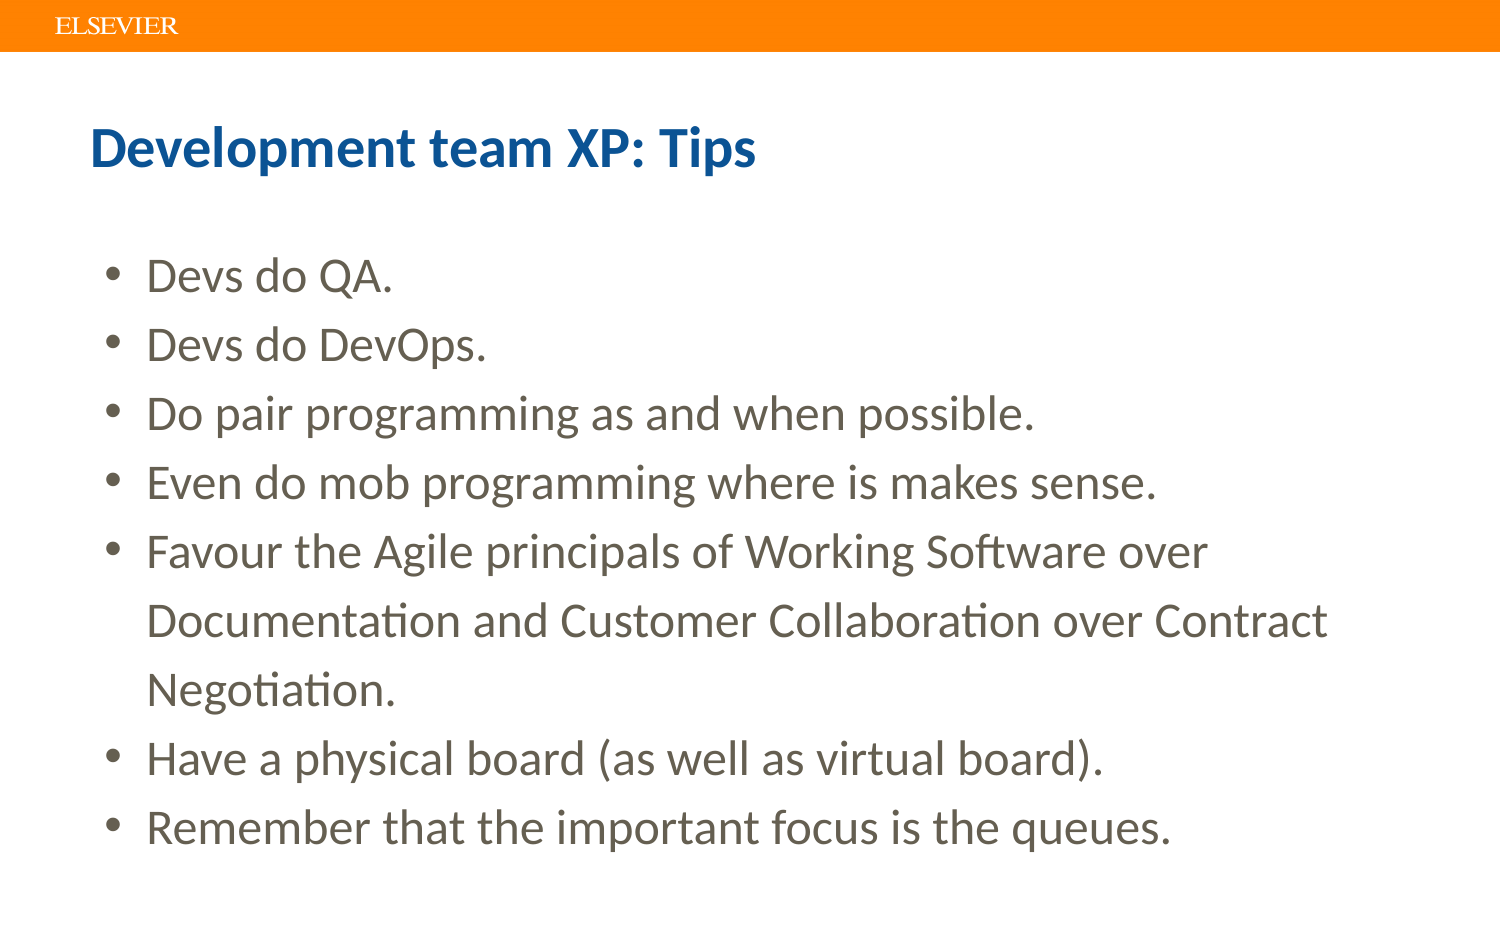

# Development team XP: Tips
Devs do QA.
Devs do DevOps.
Do pair programming as and when possible.
Even do mob programming where is makes sense.
Favour the Agile principals of Working Software over Documentation and Customer Collaboration over Contract Negotiation.
Have a physical board (as well as virtual board).
Remember that the important focus is the queues.